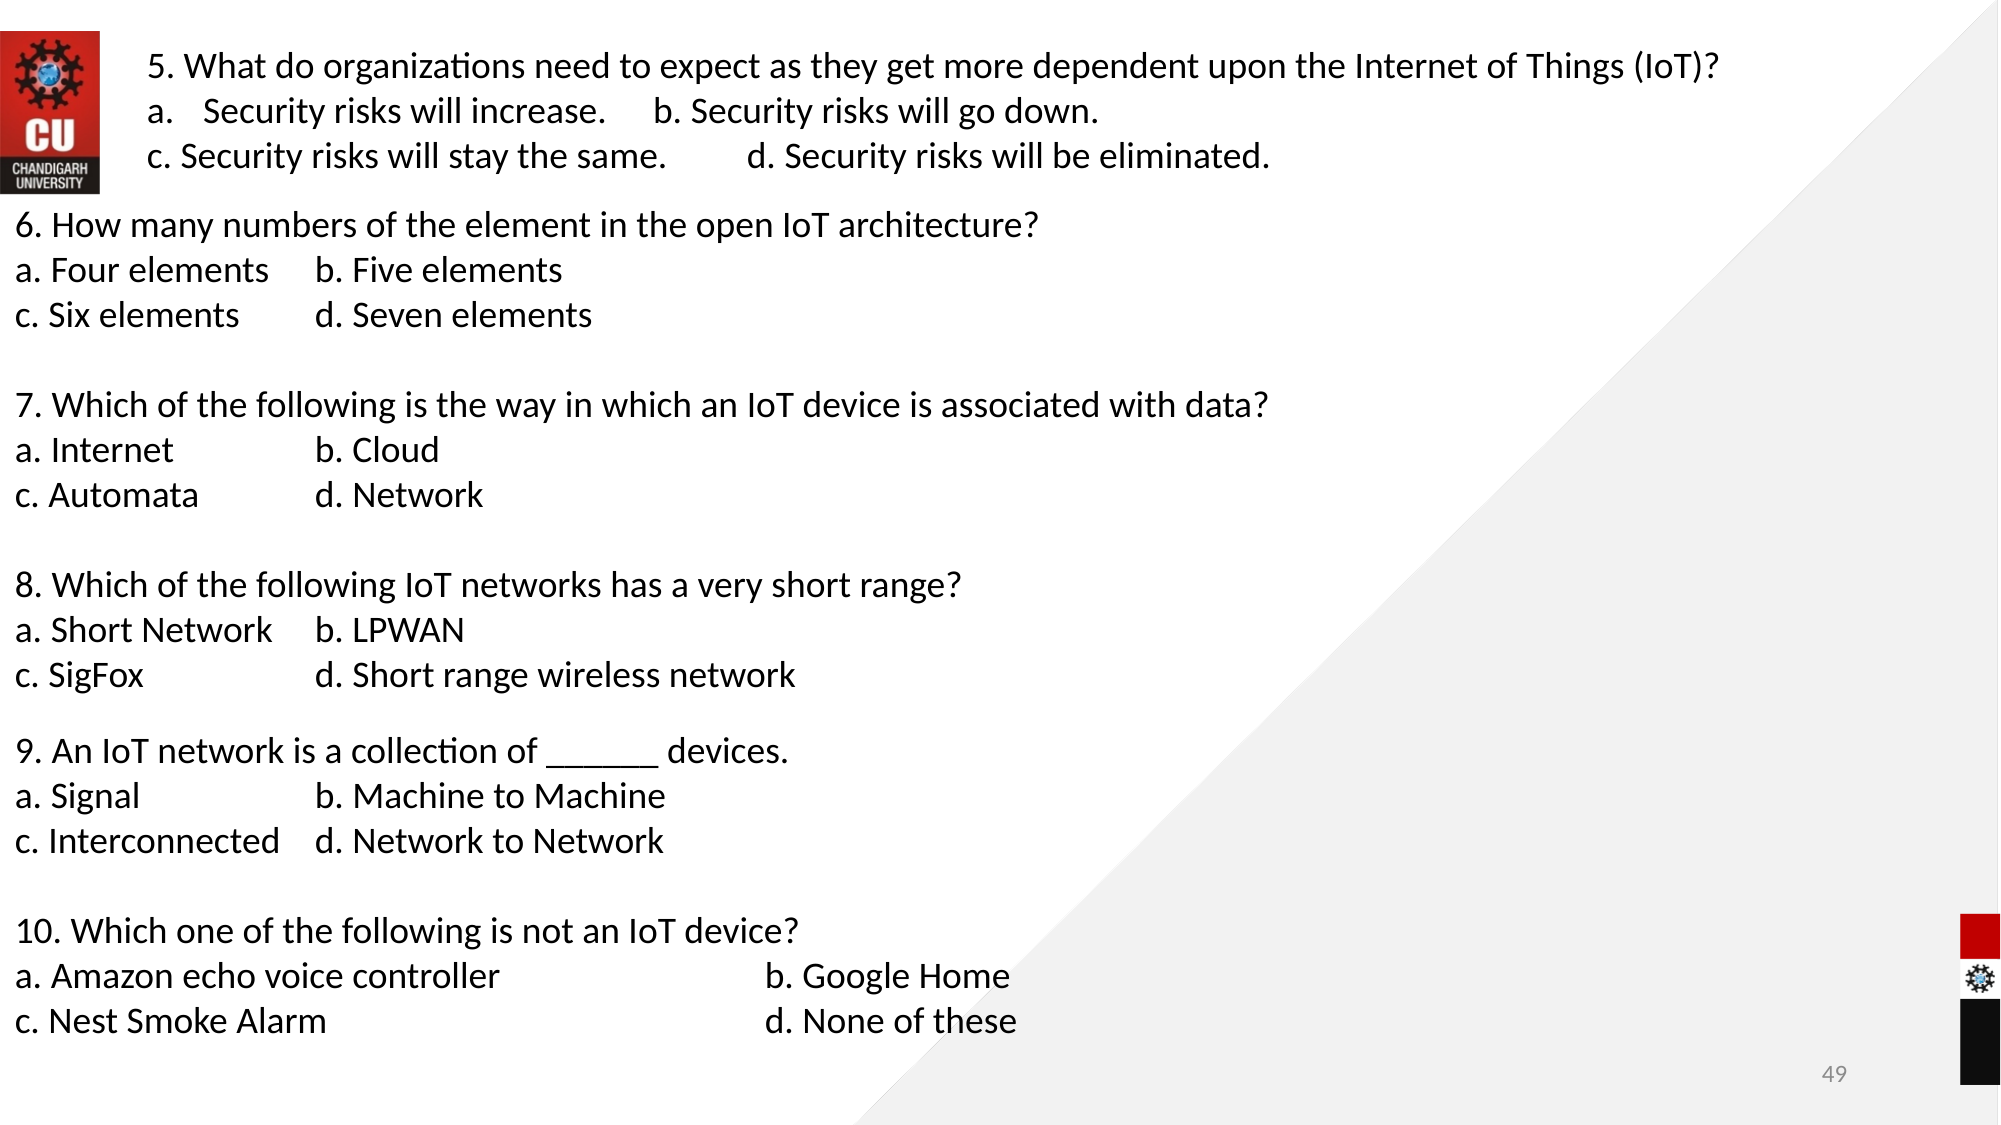

5. What do organizations need to expect as they get more dependent upon the Internet of Things (IoT)?
Security risks will increase.	b. Security risks will go down.
c. Security risks will stay the same.	d. Security risks will be eliminated.
6. How many numbers of the element in the open IoT architecture?
a. Four elements	b. Five elements
c. Six elements	d. Seven elements

7. Which of the following is the way in which an IoT device is associated with data?
a. Internet	b. Cloud
c. Automata	d. Network

8. Which of the following IoT networks has a very short range?
a. Short Network	b. LPWAN
c. SigFox		d. Short range wireless network
9. An IoT network is a collection of ______ devices.
a. Signal		b. Machine to Machine
c. Interconnected	d. Network to Network

10. Which one of the following is not an IoT device?
a. Amazon echo voice controller		b. Google Home
c. Nest Smoke Alarm			d. None of these
49